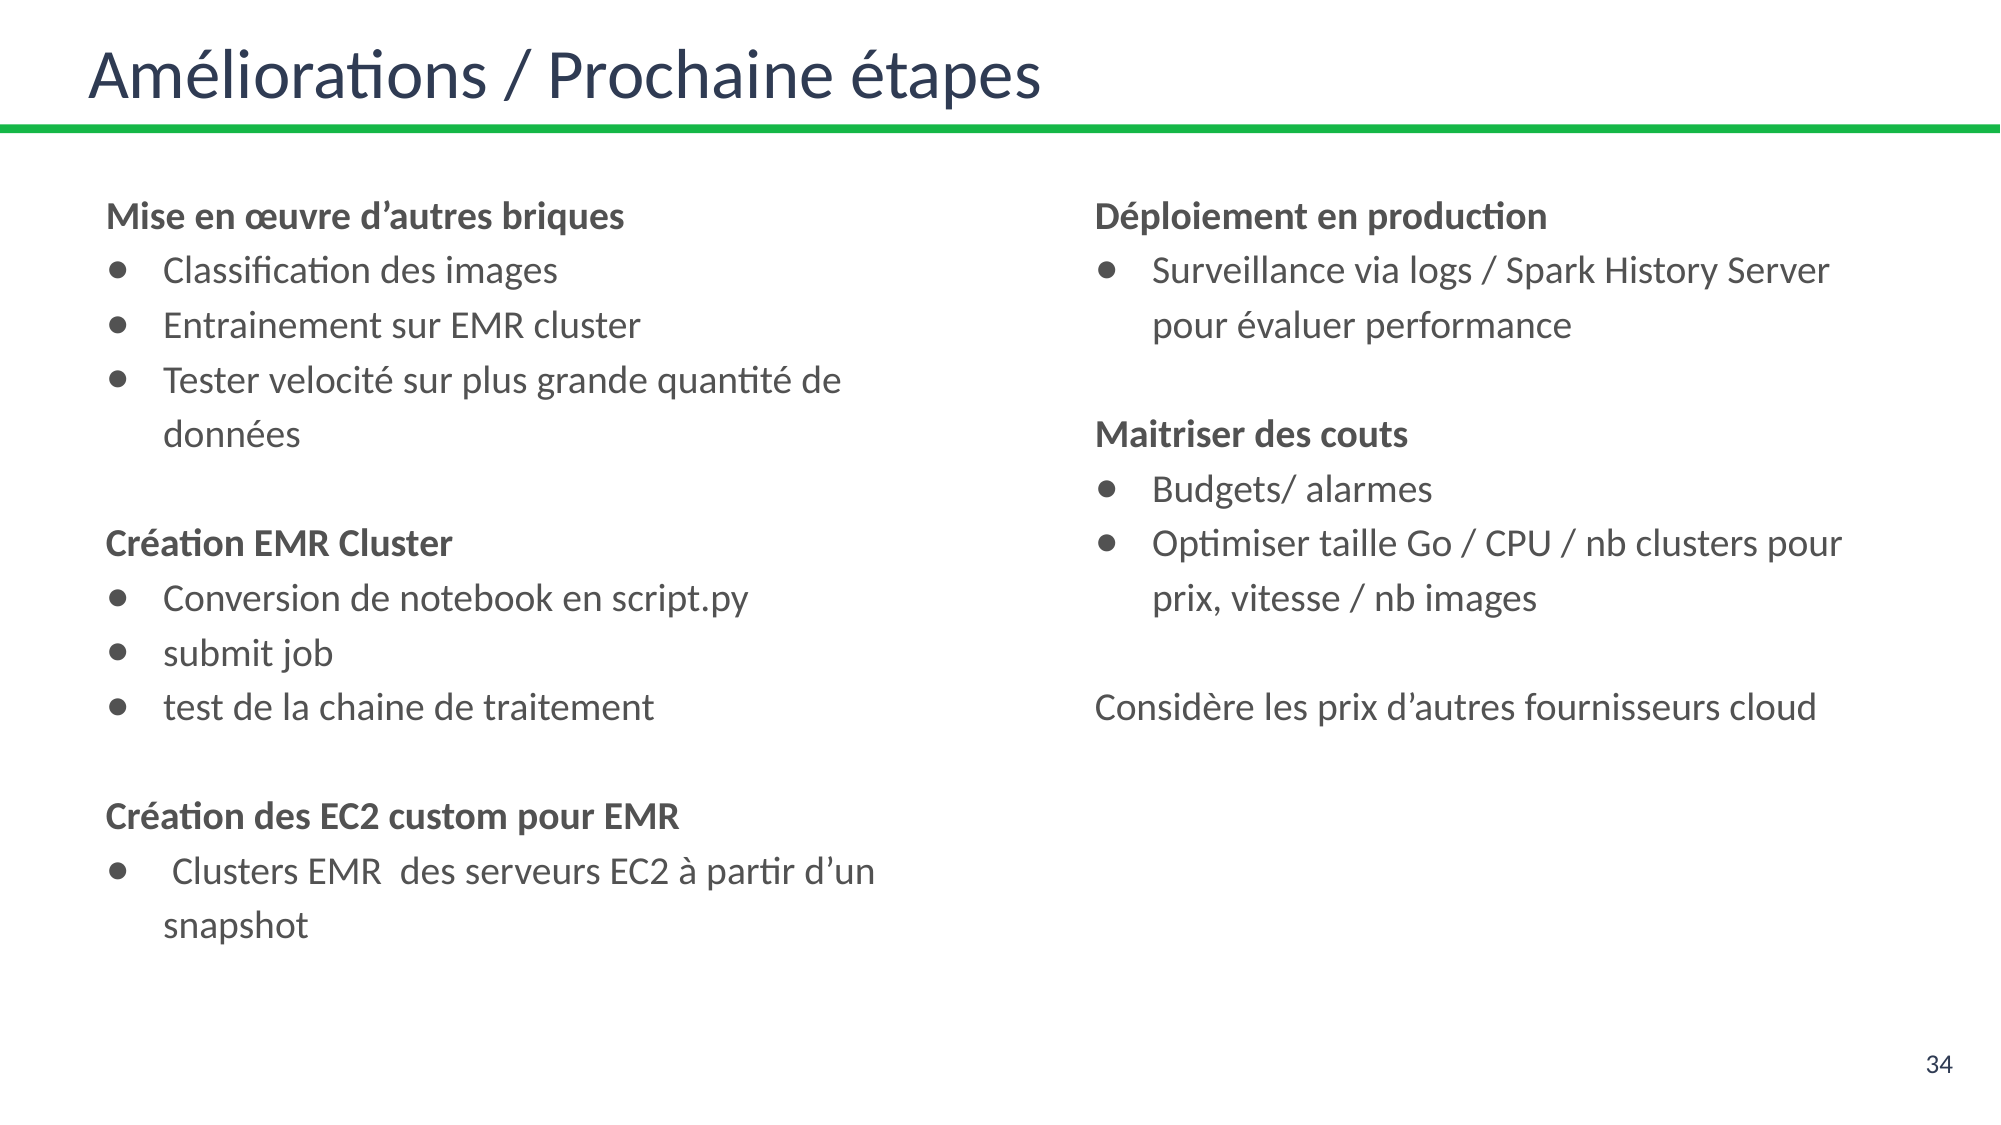

# Améliorations / Prochaine étapes
Mise en œuvre d’autres briques
Classification des images
Entrainement sur EMR cluster
Tester velocité sur plus grande quantité de données

Création EMR Cluster
Conversion de notebook en script.py
submit job
test de la chaine de traitement

Création des EC2 custom pour EMR
 Clusters EMR  des serveurs EC2 à partir d’un snapshot

Déploiement en production
Surveillance via logs / Spark History Server pour évaluer performance

Maitriser des couts
Budgets/ alarmes
Optimiser taille Go / CPU / nb clusters pour prix, vitesse / nb images

Considère les prix d’autres fournisseurs cloud

34